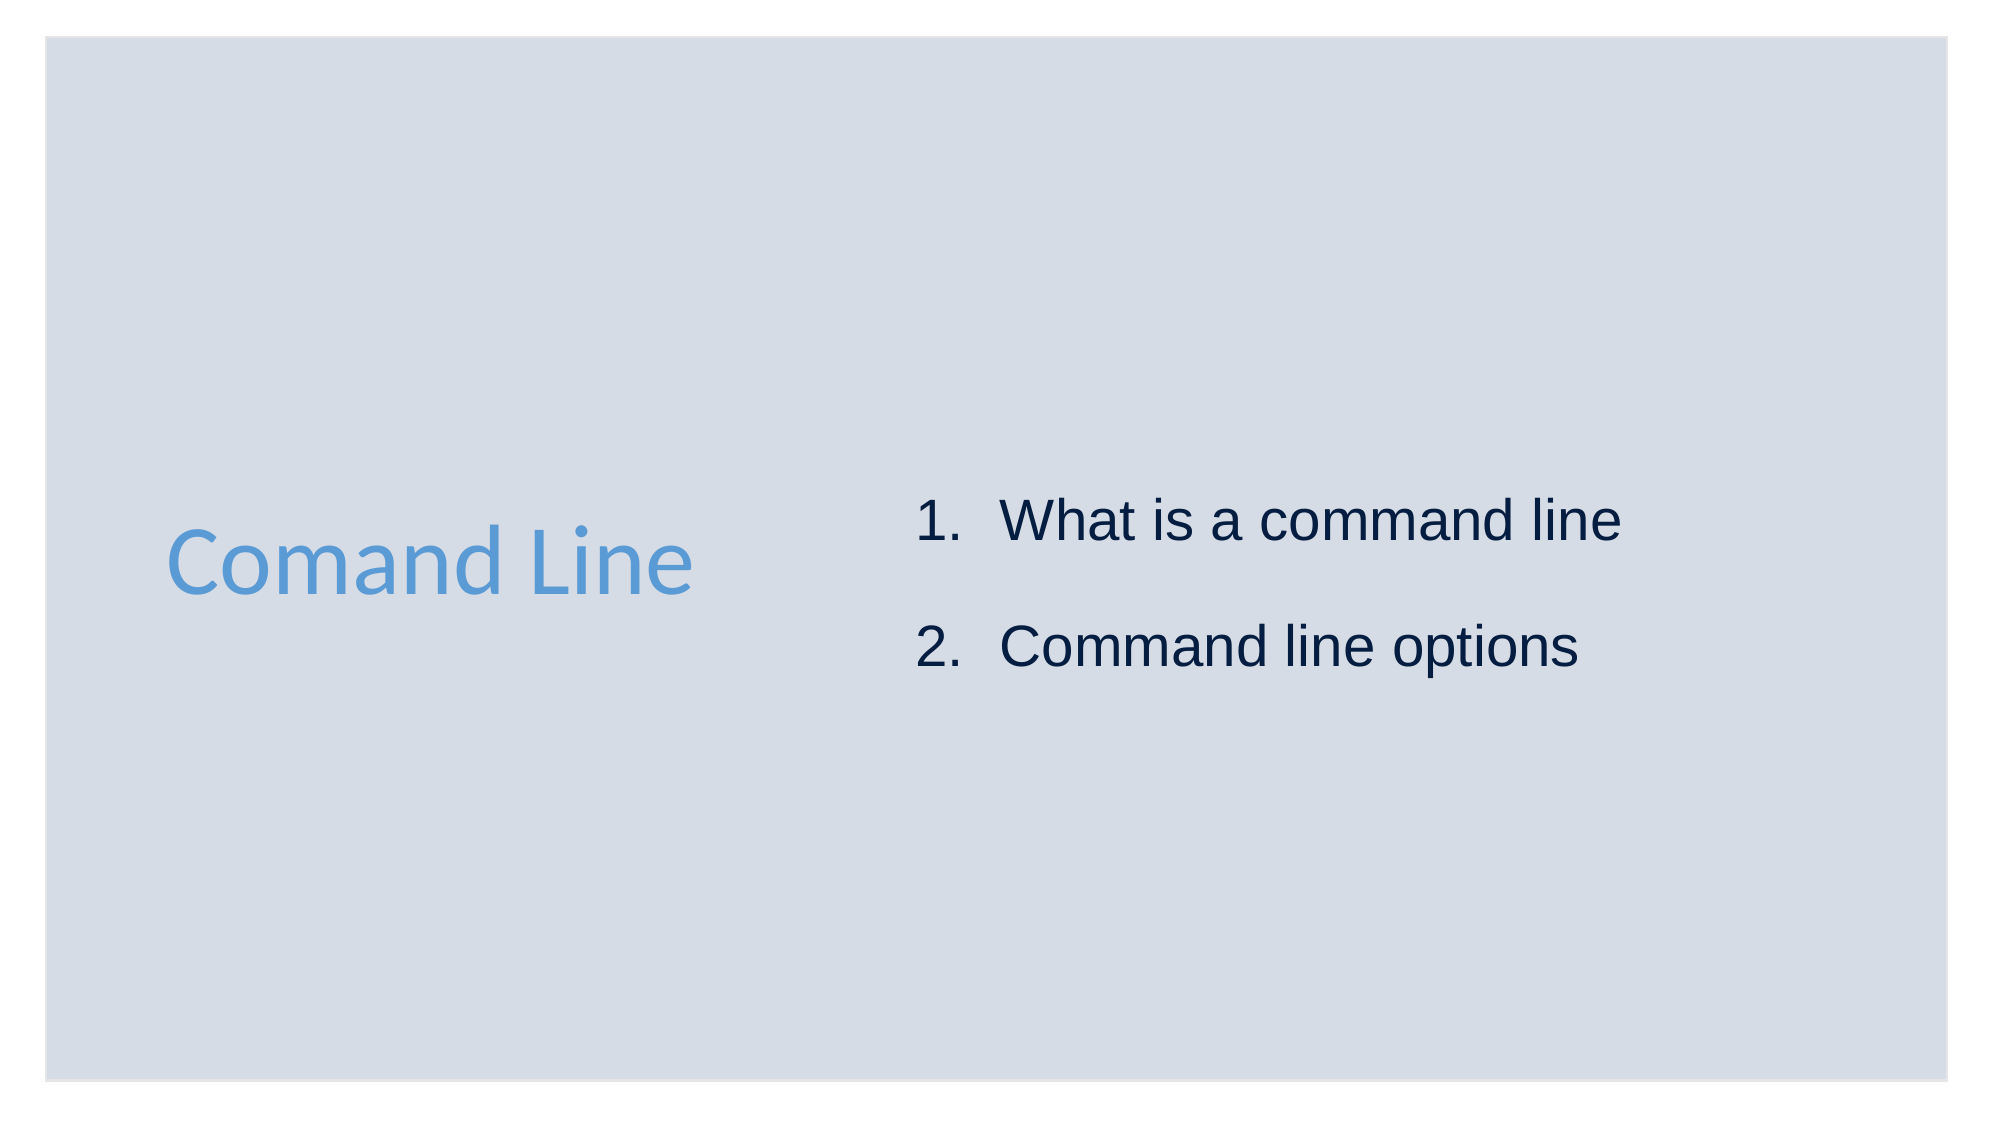

# Comand Line
What is a command line
Command line options